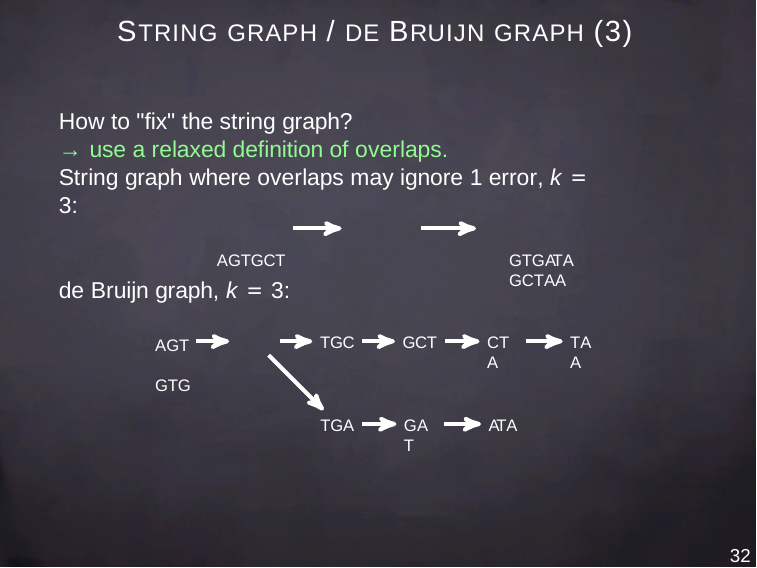

# STRING GRAPH / DE BRUIJN GRAPH (3)
How to "fix" the string graph?
→ use a relaxed definition of overlaps.
String graph where overlaps may ignore 1 error, k = 3:

AGTGCT	GTGATA	GCTAA

de Bruijn graph, k = 3:

AGT	GTG
TAA
TGC
GCT
CTA

ATA
TGA
GAT

32